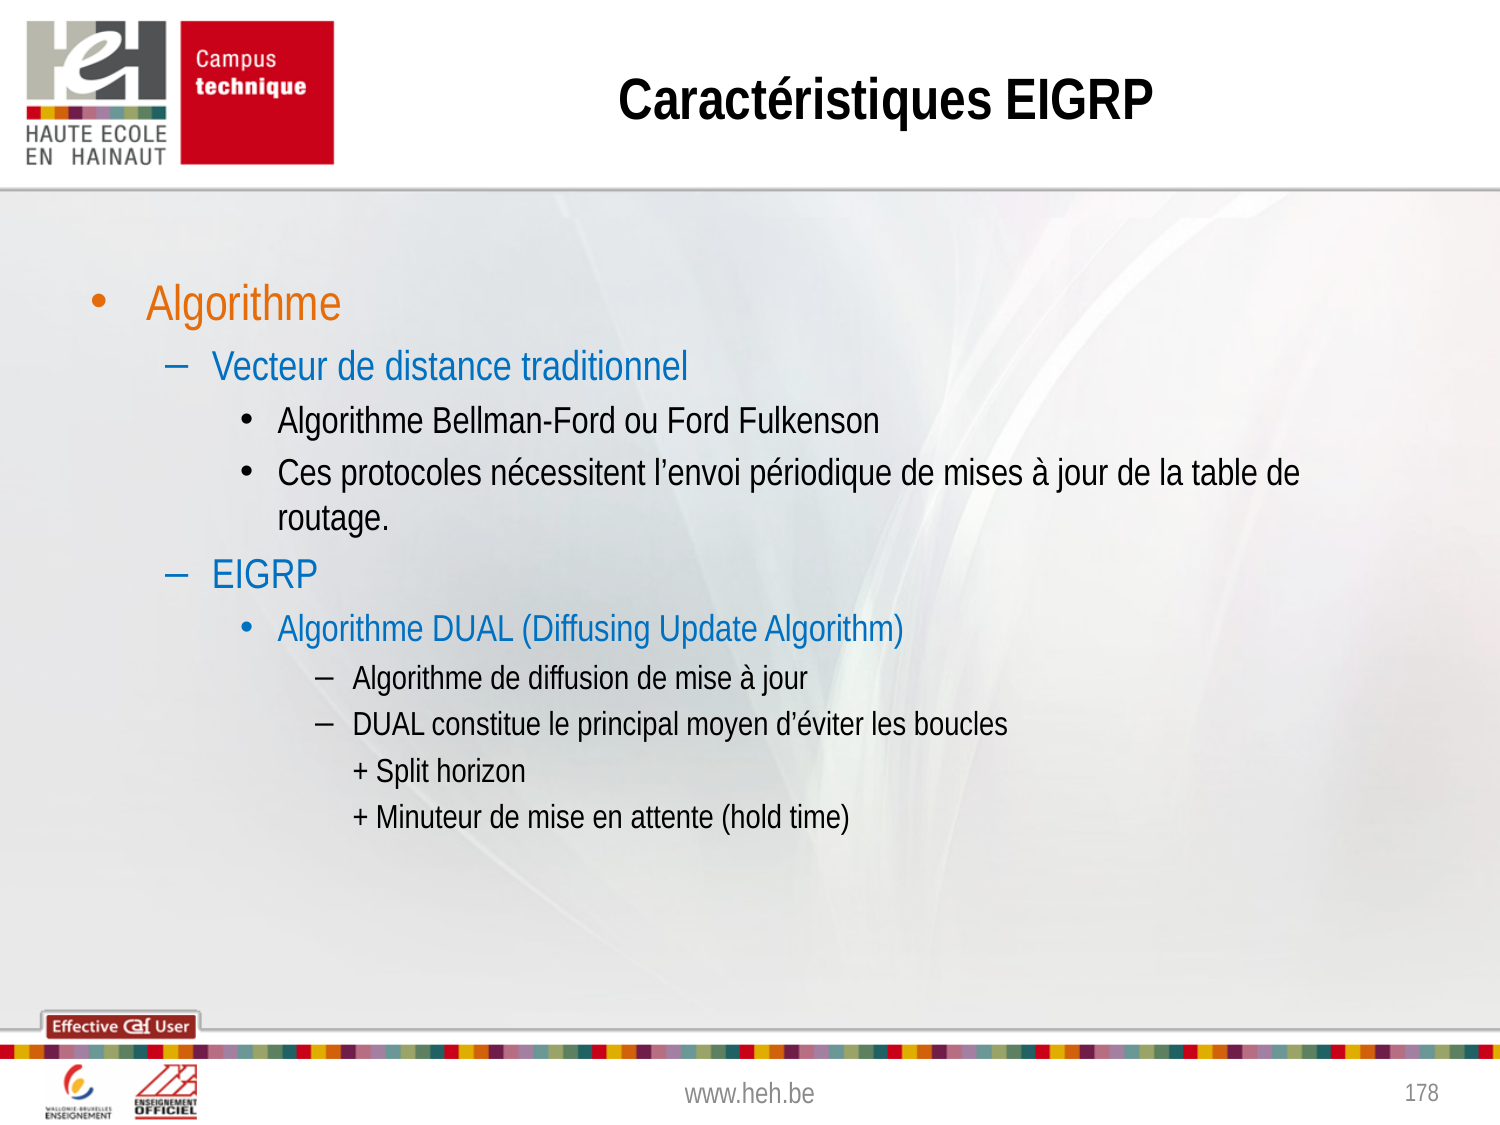

# Caractéristiques EIGRP
Algorithme
Vecteur de distance traditionnel
Algorithme Bellman-Ford ou Ford Fulkenson
Ces protocoles nécessitent l’envoi périodique de mises à jour de la table de routage.
EIGRP
Algorithme DUAL (Diffusing Update Algorithm)
Algorithme de diffusion de mise à jour
DUAL constitue le principal moyen d’éviter les boucles
     + Split horizon
     + Minuteur de mise en attente (hold time)

www.heh.be
178